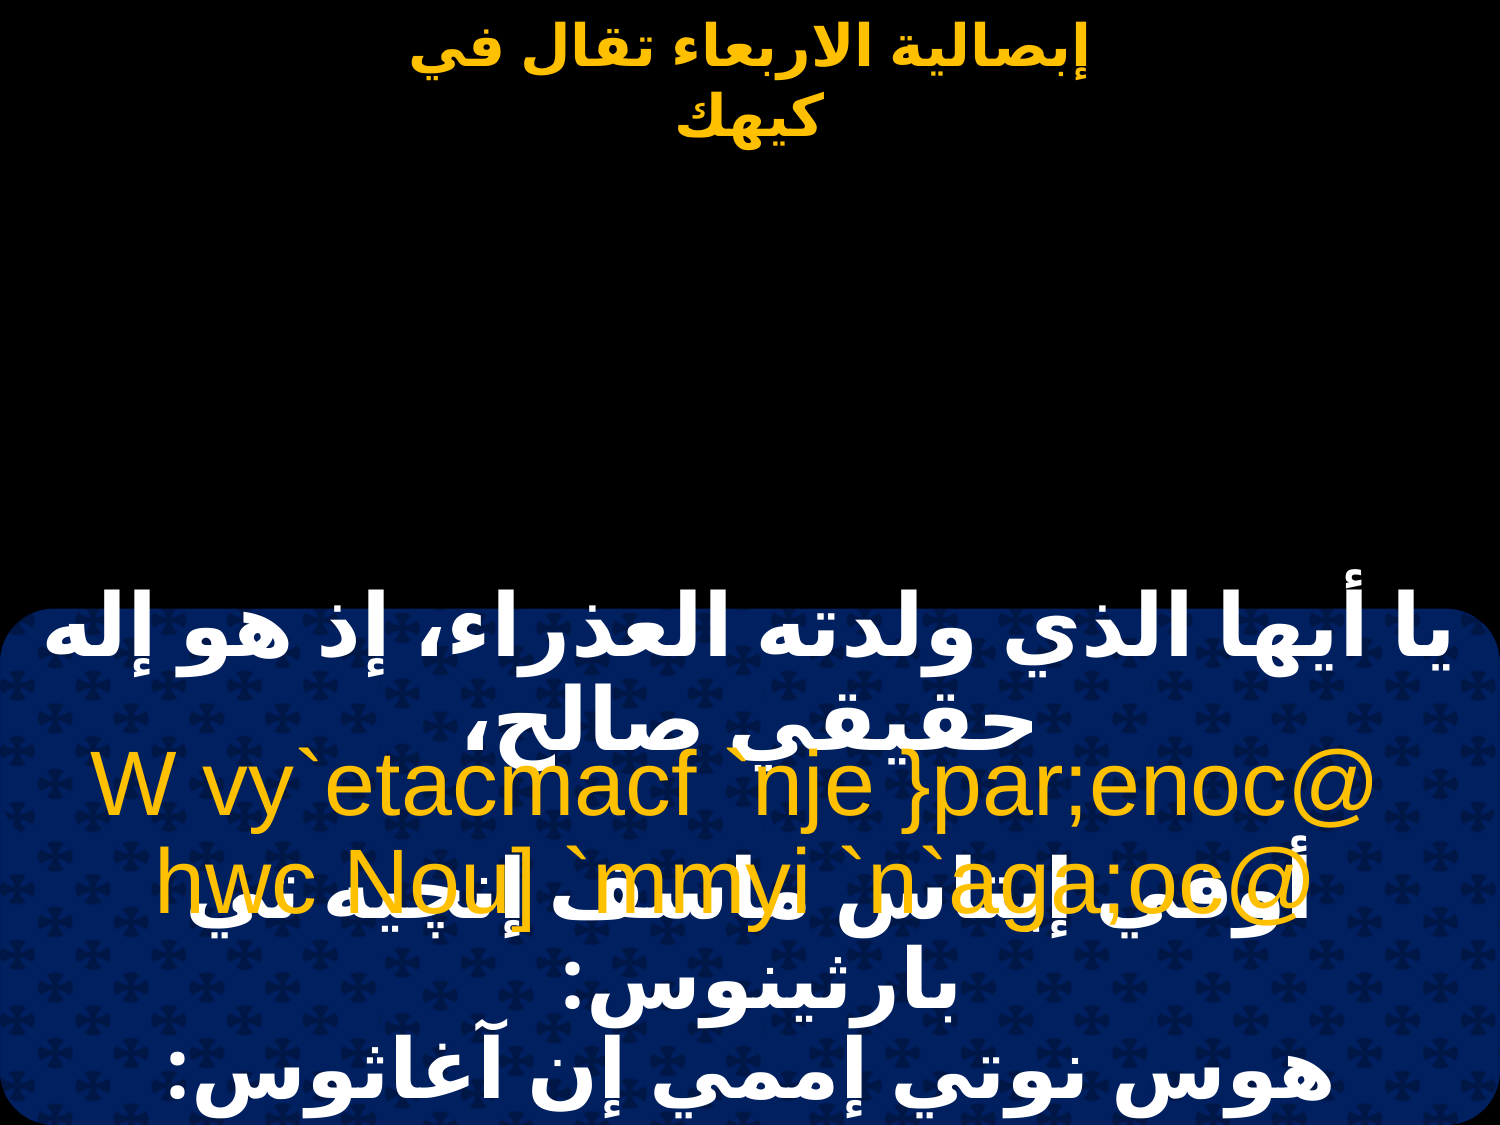

#
يا أيها الذي ولدته العذراء، إذ هو إله حقيقي صالح،
W vy`etacmacf `nje }par;enoc@
hwc Nou] `mmyi `n`aga;oc@
أوفي إيتاس ماسف إنچيه تي بارثينوس:
هوس نوتي إممي إن آغاثوس: